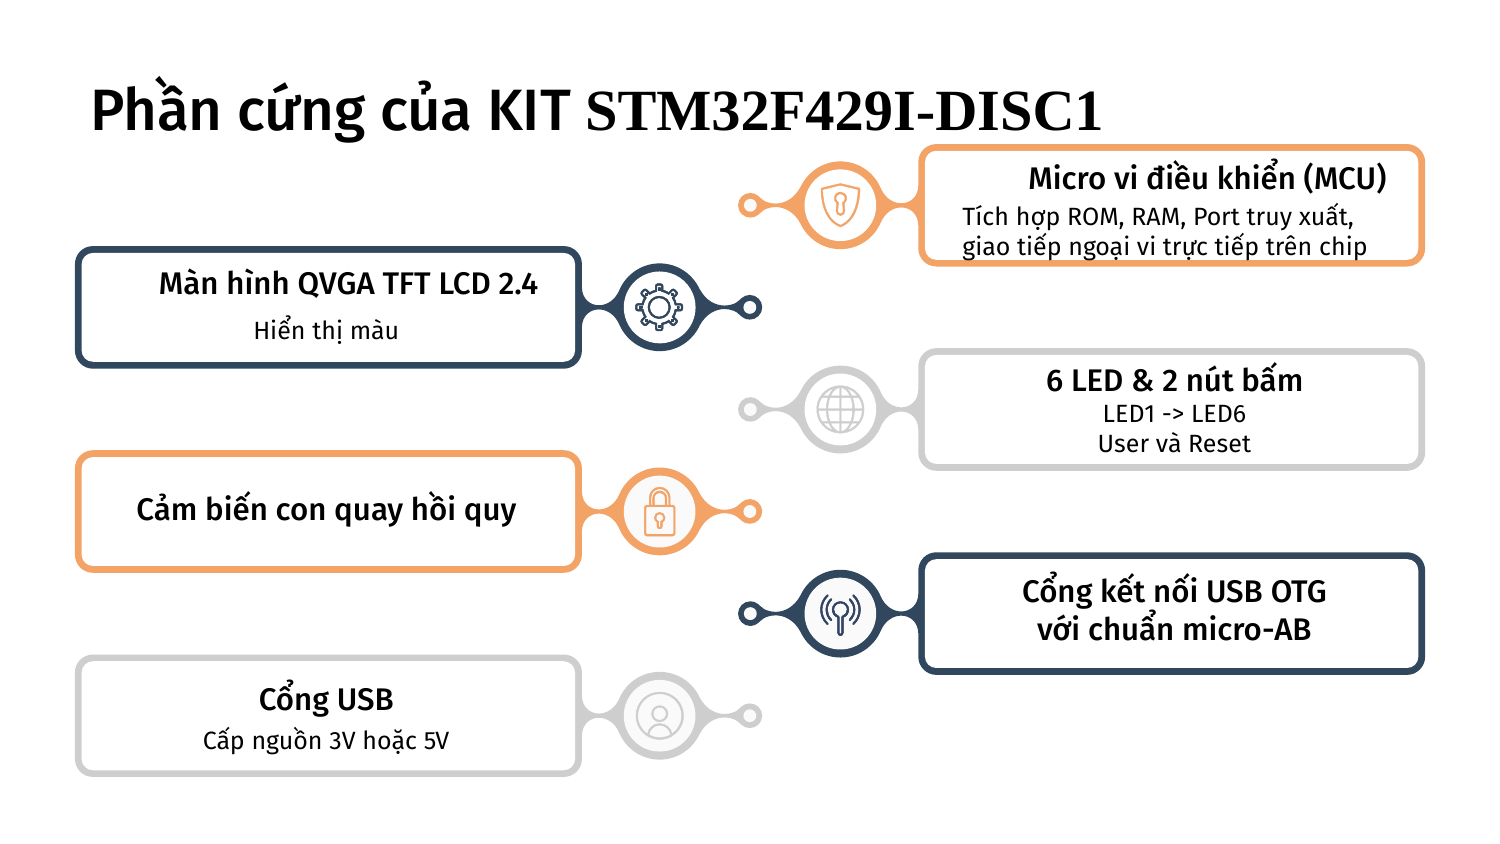

Phần cứng của KIT STM32F429I-DISC1

Micro vi điều khiển (MCU)
Tích hợp ROM, RAM, Port truy xuất, giao tiếp ngoại vi trực tiếp trên chip
Màn hình QVGA TFT LCD 2.4
Hiển thị màu
6 LED & 2 nút bấm

LED1 -> LED6
User và Reset
Cảm biến con quay hồi quy
Cổng kết nối USB OTG
với chuẩn micro-AB
Cổng USB
Cấp nguồn 3V hoặc 5V